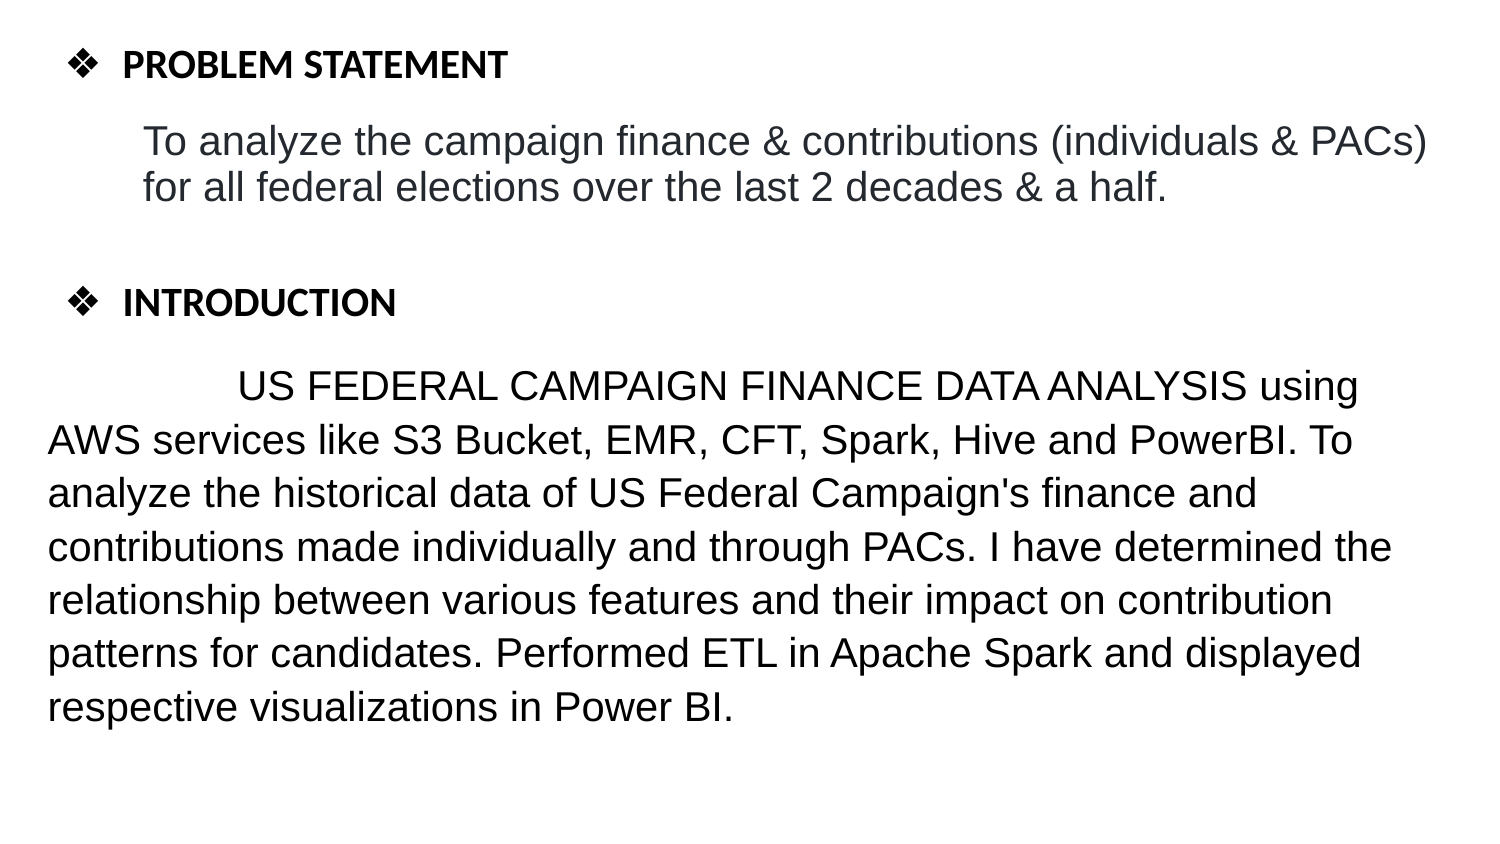

PROBLEM STATEMENT

To analyze the campaign finance & contributions (individuals & PACs) for all federal elections over the last 2 decades & a half.

INTRODUCTION

                             US FEDERAL CAMPAIGN FINANCE DATA ANALYSIS using AWS services like S3 Bucket, EMR, CFT, Spark, Hive and PowerBI. To analyze the historical data of US Federal Campaign's finance and contributions made individually and through PACs. I have determined the relationship between various features and their impact on contribution patterns for candidates. Performed ETL in Apache Spark and displayed respective visualizations in Power BI.